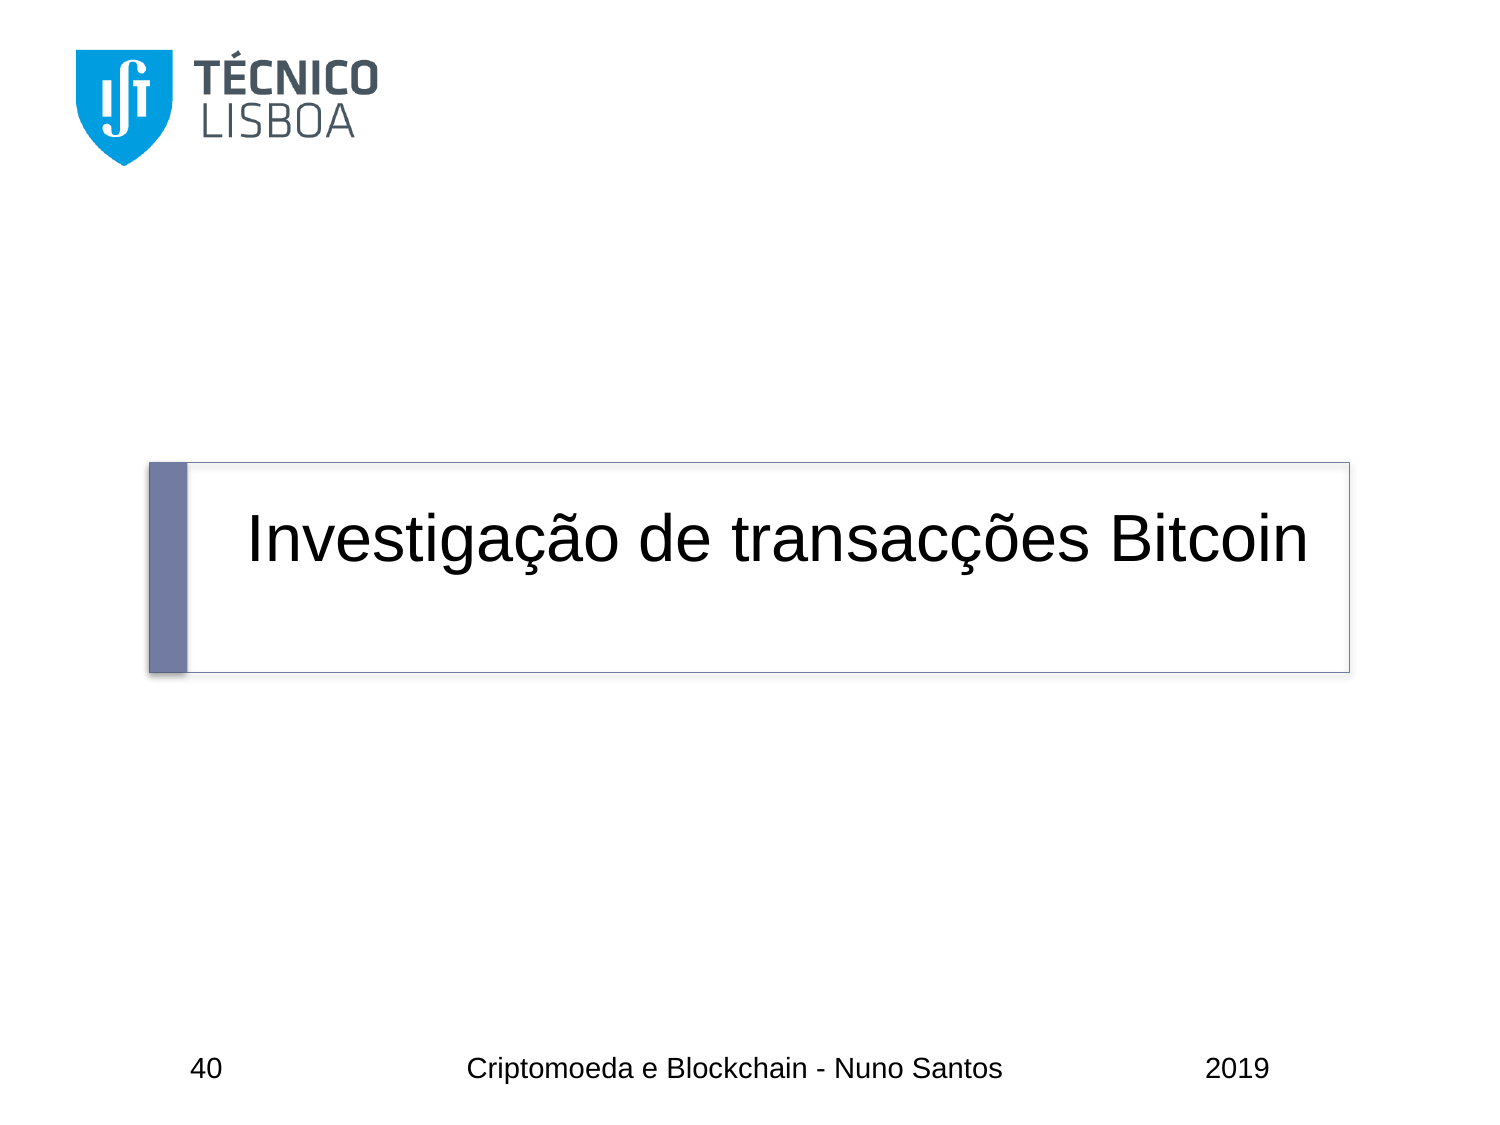

# Investigação de transacções Bitcoin
40
Criptomoeda e Blockchain - Nuno Santos
2019